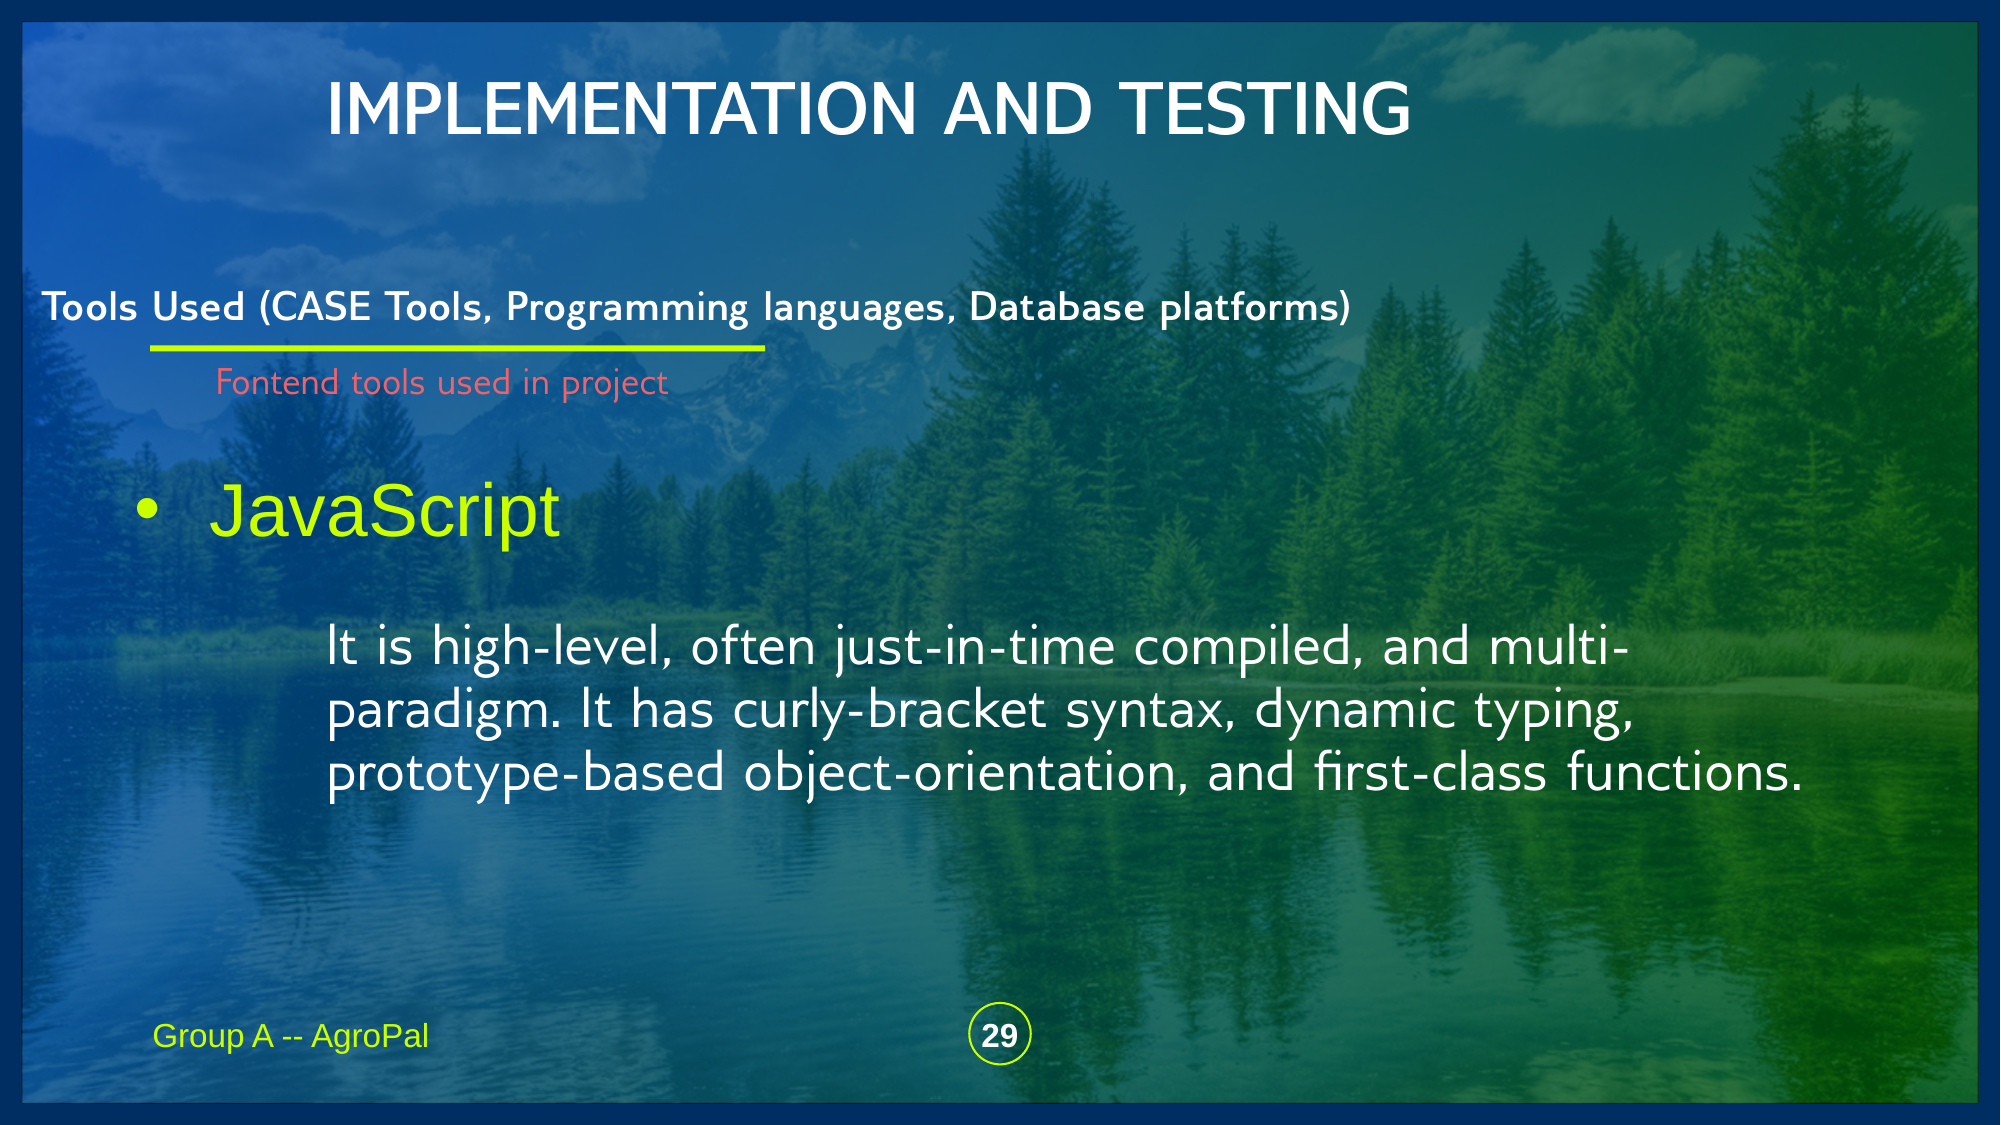

implementation and testinG
# Tools Used (CASE Tools, Programming languages, Database platforms)
Fontend tools used in project

JavaScript
It is high-level, often just-in-time compiled, and multi-paradigm. It has curly-bracket syntax, dynamic typing, prototype-based object-orientation, and first-class functions.
Group A -- AgroPal
29